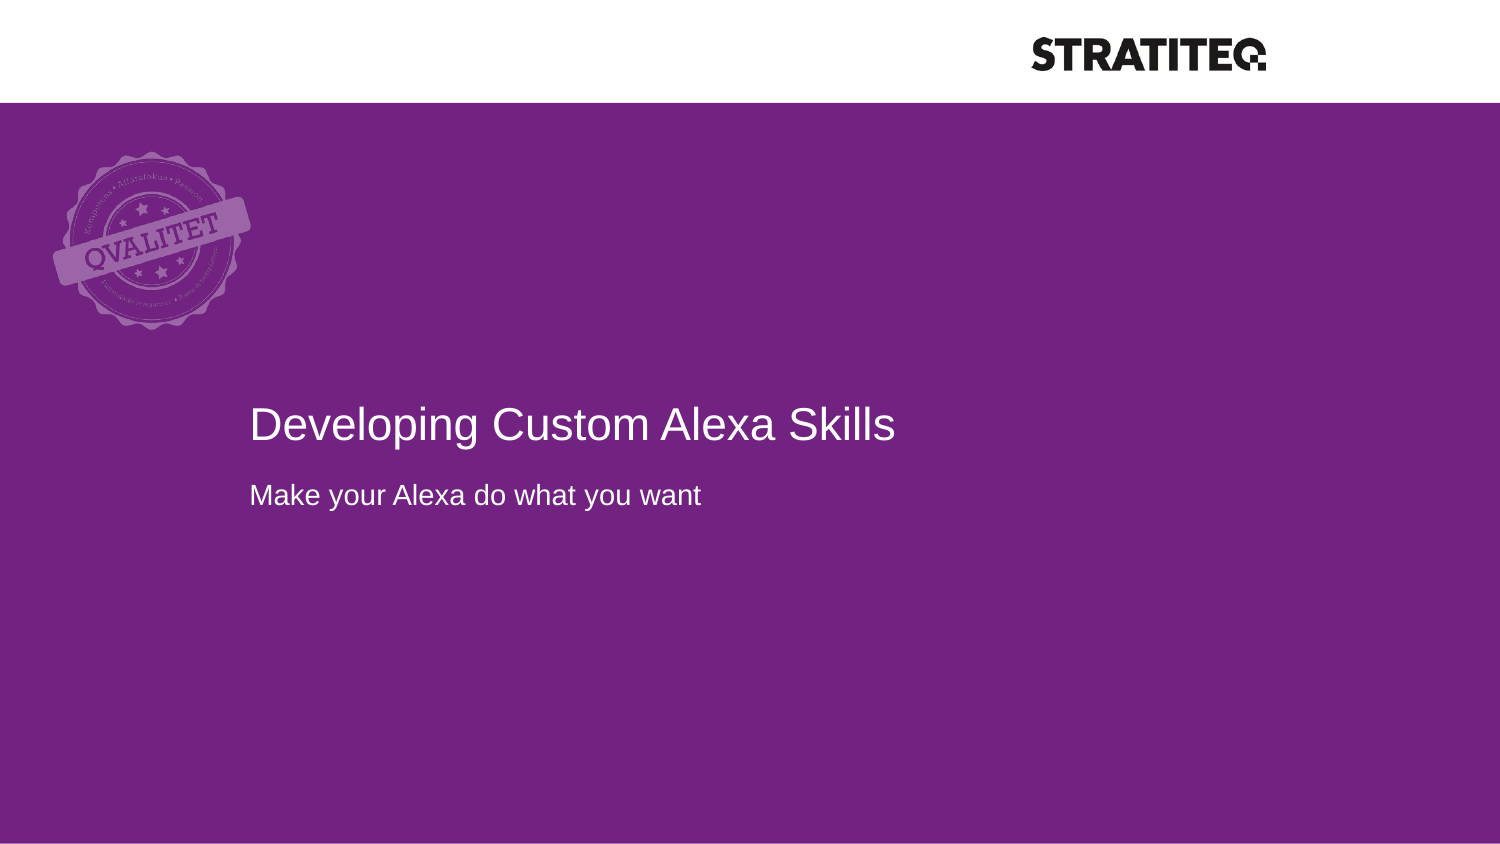

# Developing Custom Alexa Skills
Make your Alexa do what you want